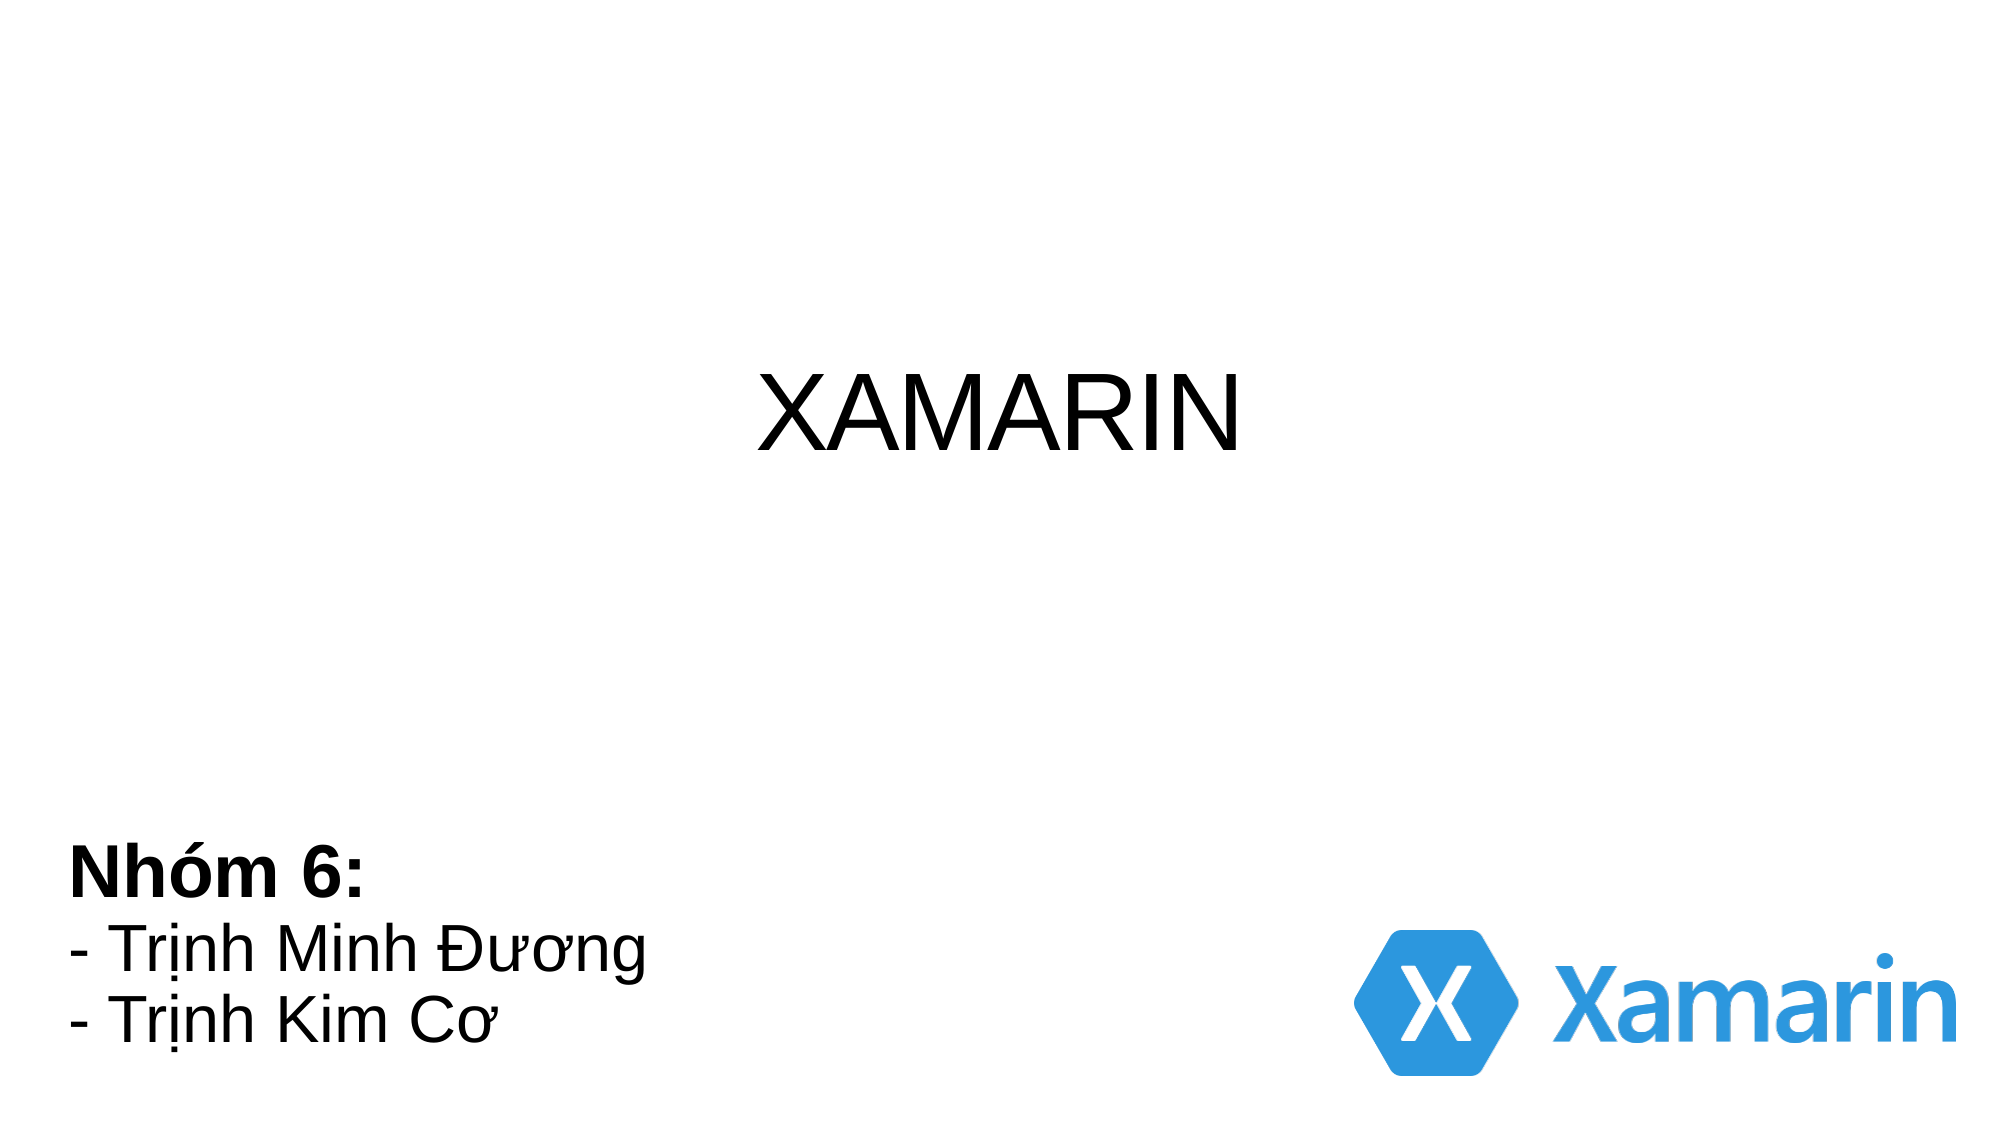

# XAMARIN
Nhóm 6:
- Trịnh Minh Đương
- Trịnh Kim Cơ